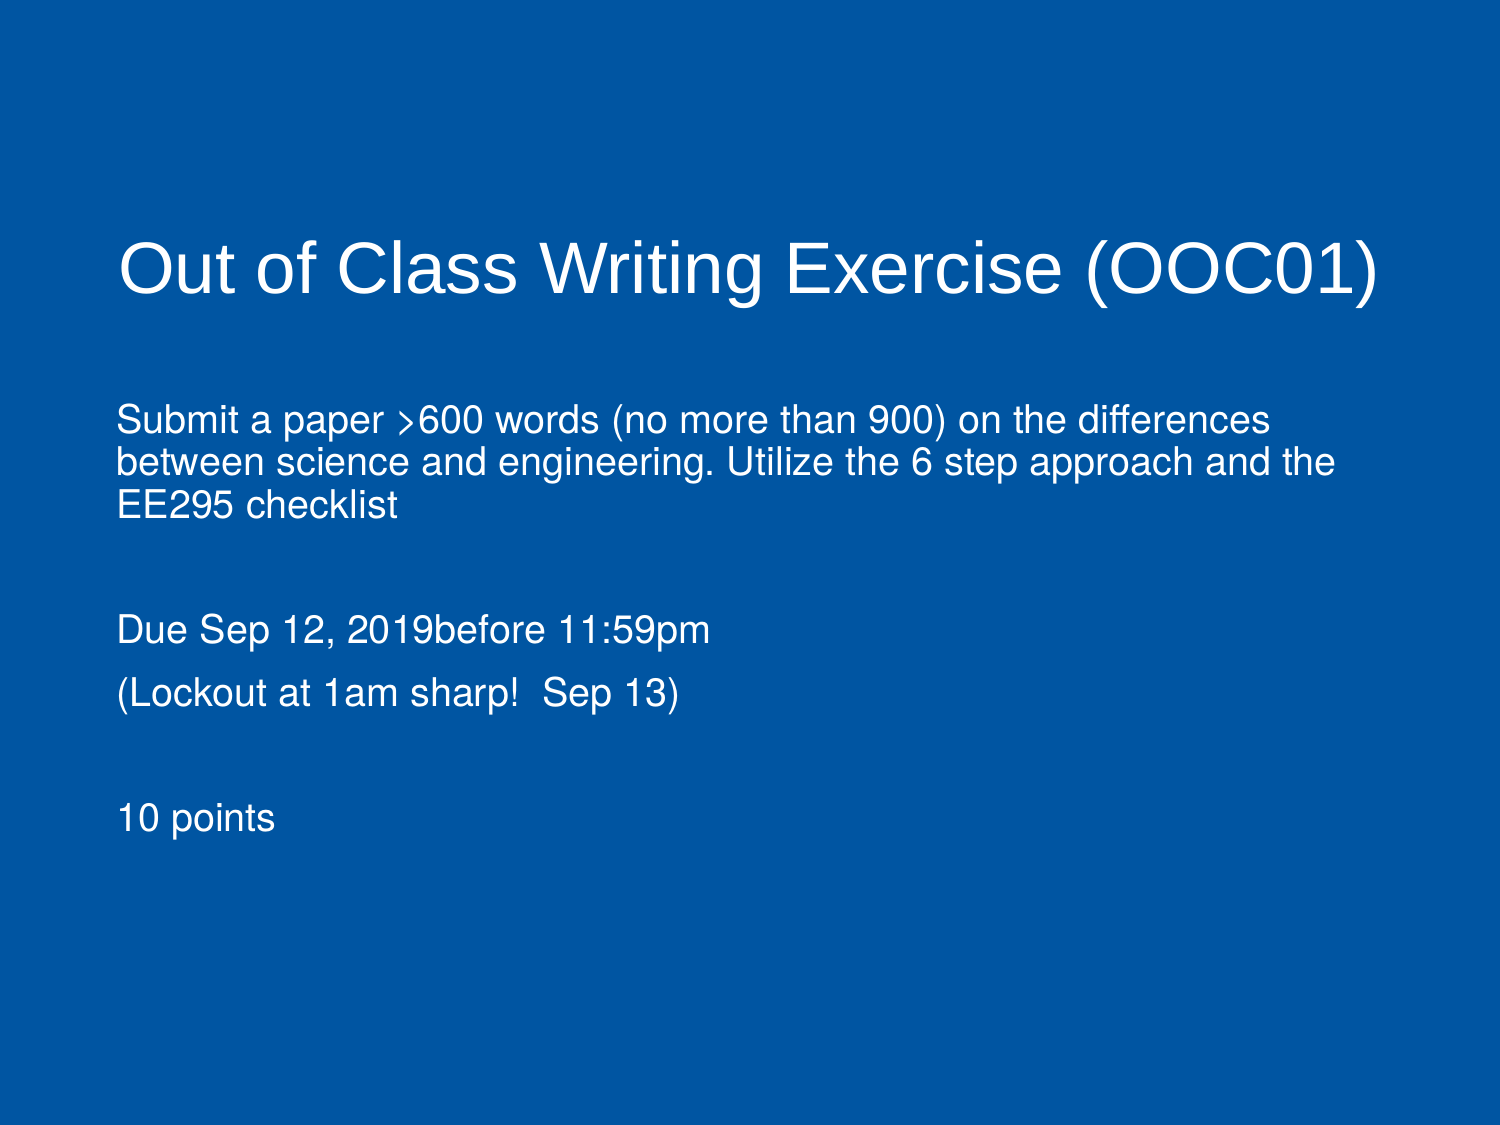

# Out of Class Writing Exercise (OOC01)
Submit a paper >600 words (no more than 900) on the differences between science and engineering. Utilize the 6 step approach and the EE295 checklist

Due Sep 12, 2019before 11:59pm
(Lockout at 1am sharp!  Sep 13)

10 points